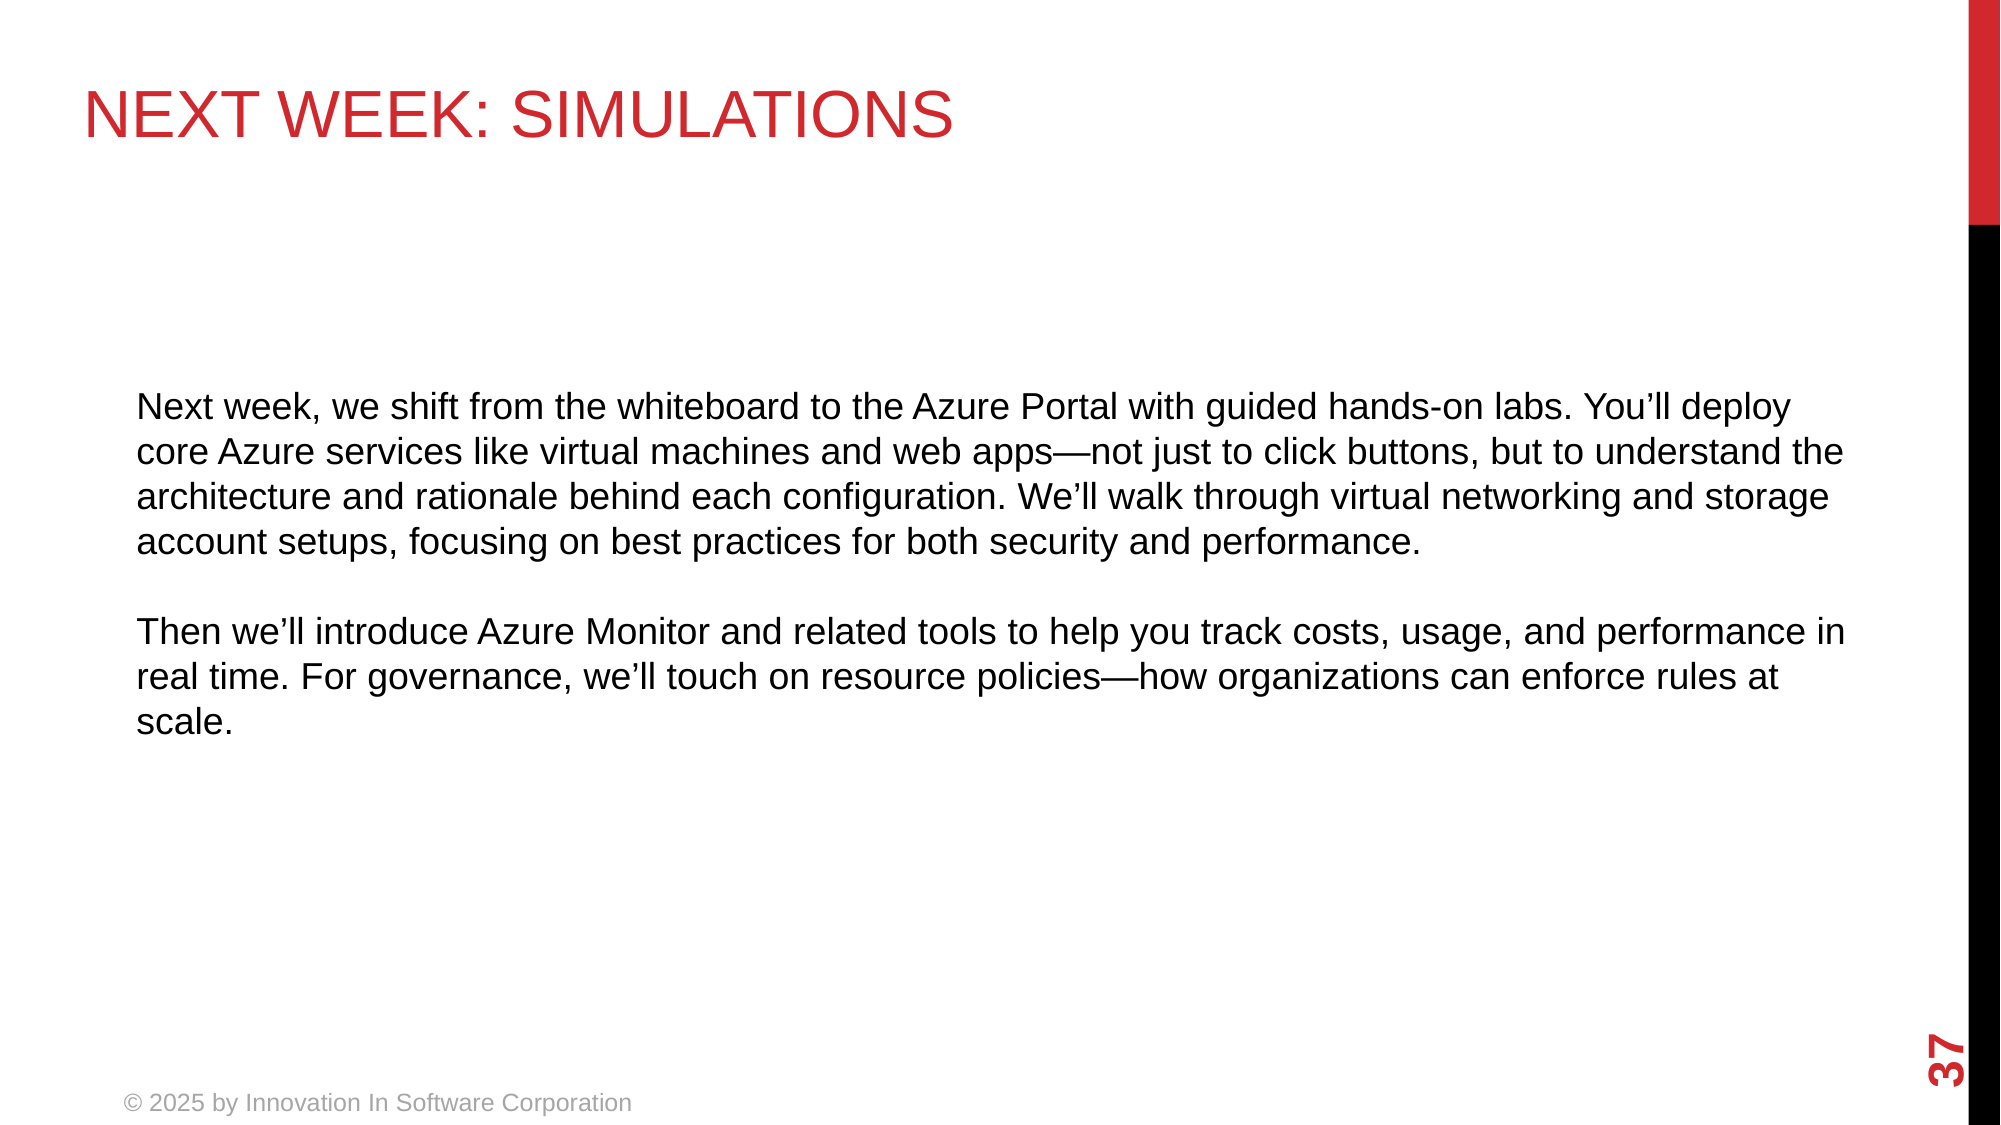

# Next week: simulations
Next week, we shift from the whiteboard to the Azure Portal with guided hands-on labs. You’ll deploy core Azure services like virtual machines and web apps—not just to click buttons, but to understand the architecture and rationale behind each configuration. We’ll walk through virtual networking and storage account setups, focusing on best practices for both security and performance.

Then we’ll introduce Azure Monitor and related tools to help you track costs, usage, and performance in real time. For governance, we’ll touch on resource policies—how organizations can enforce rules at scale.
37
© 2025 by Innovation In Software Corporation